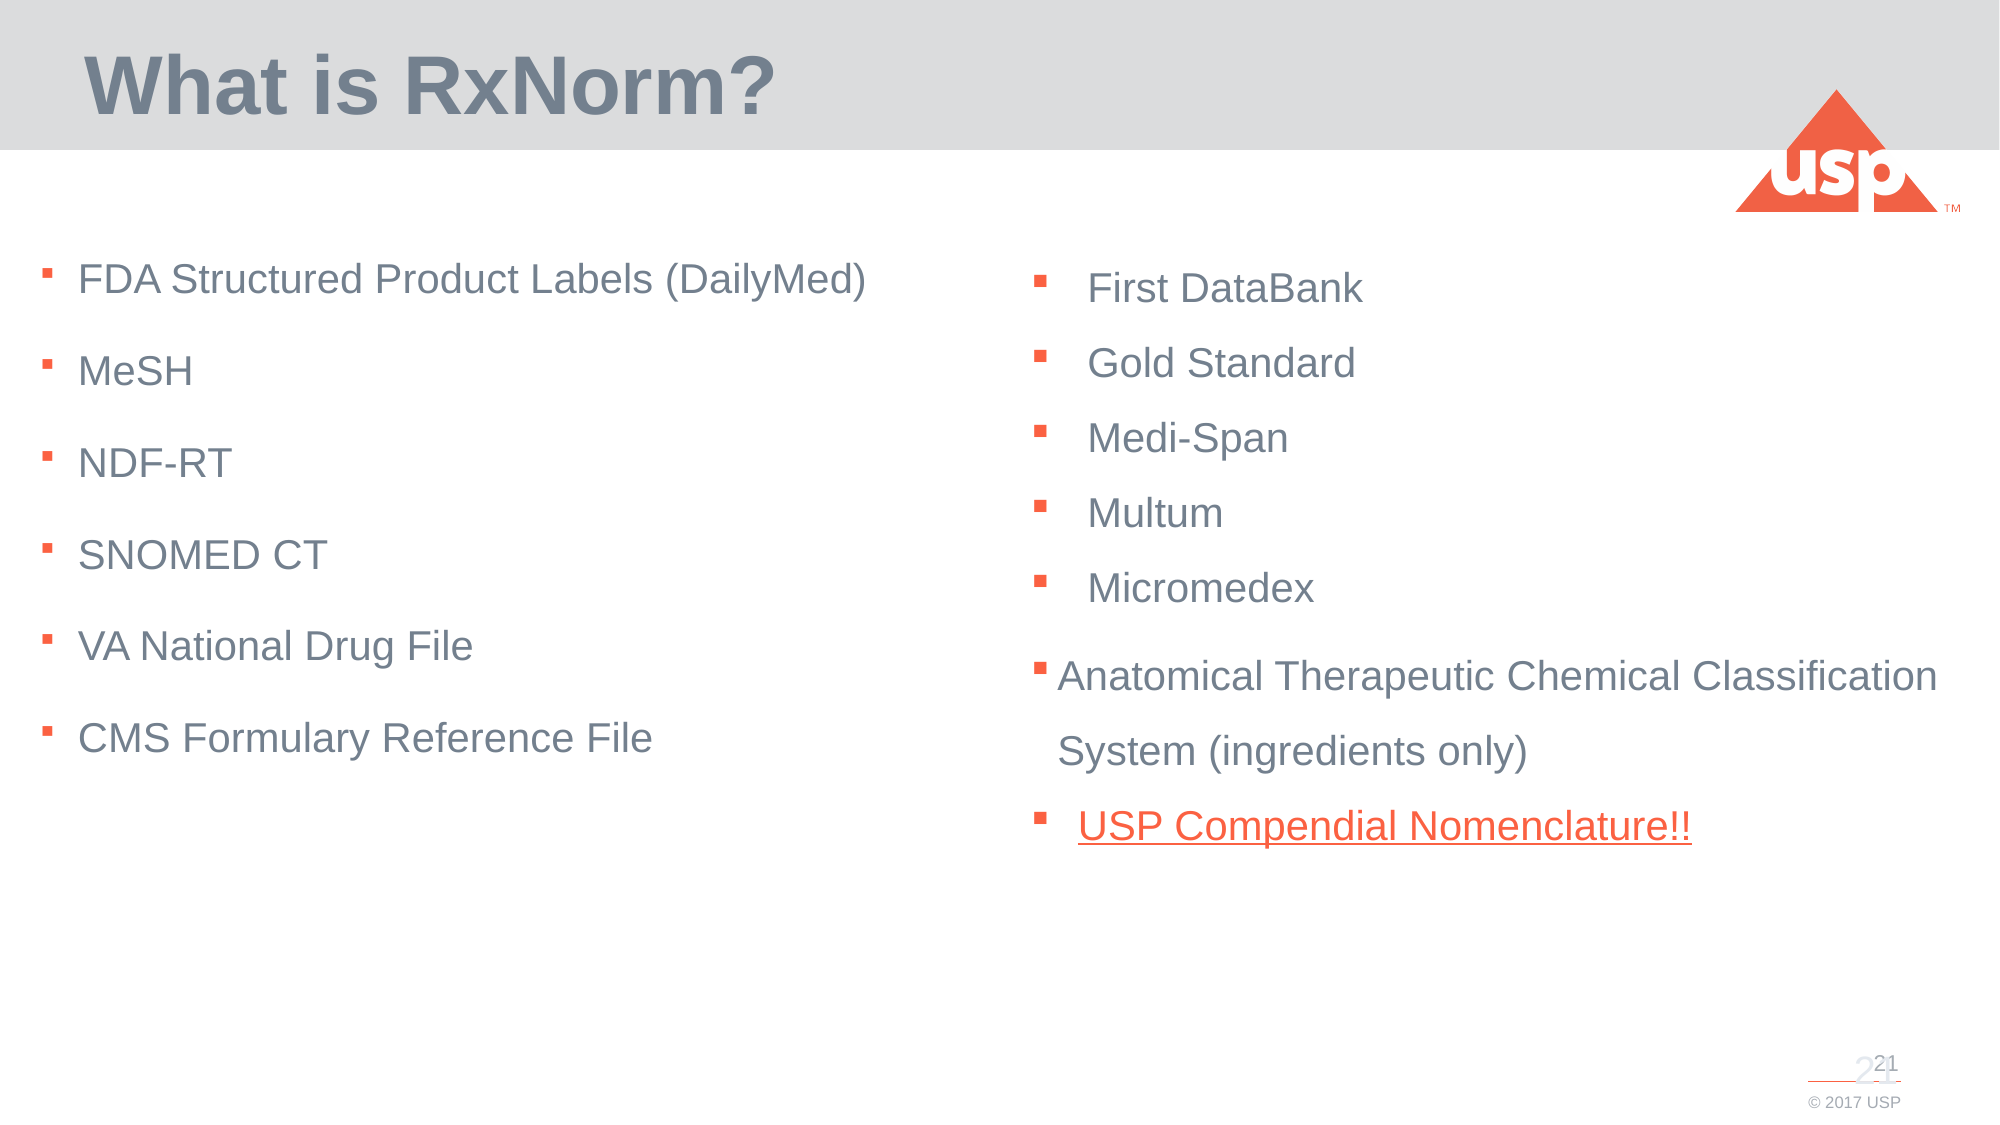

# What is RxNorm?
First DataBank
Gold Standard
Medi-Span
Multum
Micromedex
Anatomical Therapeutic Chemical Classification System (ingredients only)
USP Compendial Nomenclature!!
FDA Structured Product Labels (DailyMed)
MeSH
NDF-RT
SNOMED CT
VA National Drug File
CMS Formulary Reference File
21